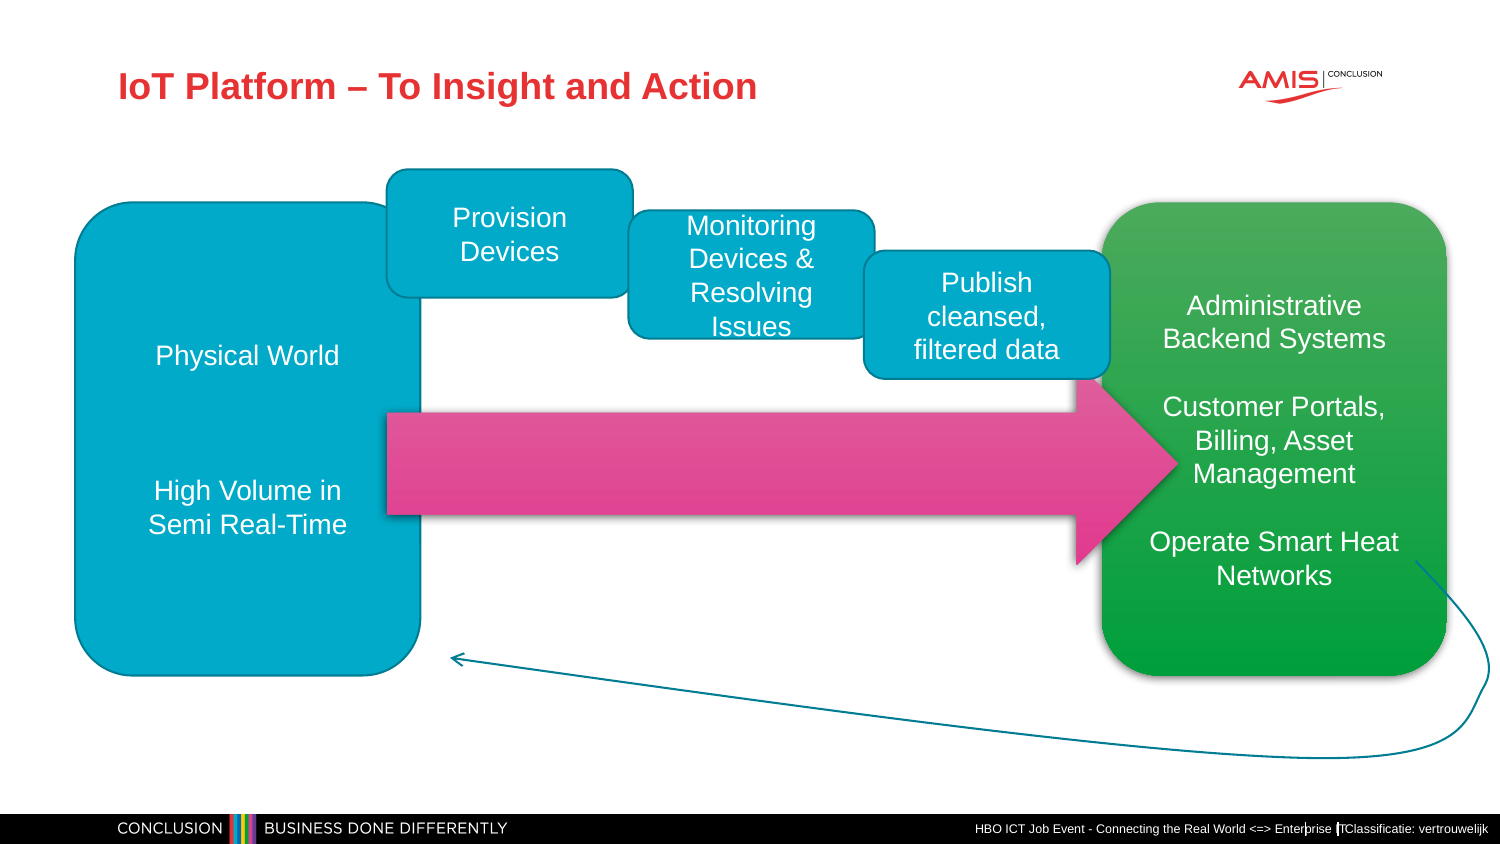

# IoT Platform – To Insight and Action

Provision Devices
Physical World

High Volume in
Semi Real-Time
Administrative Backend Systems

Customer Portals, Billing, Asset Management

Operate Smart Heat Networks
Monitoring Devices & Resolving Issues
Publish cleansed, filtered data

HBO ICT Job Event - Connecting the Real World <=> Enterprise IT